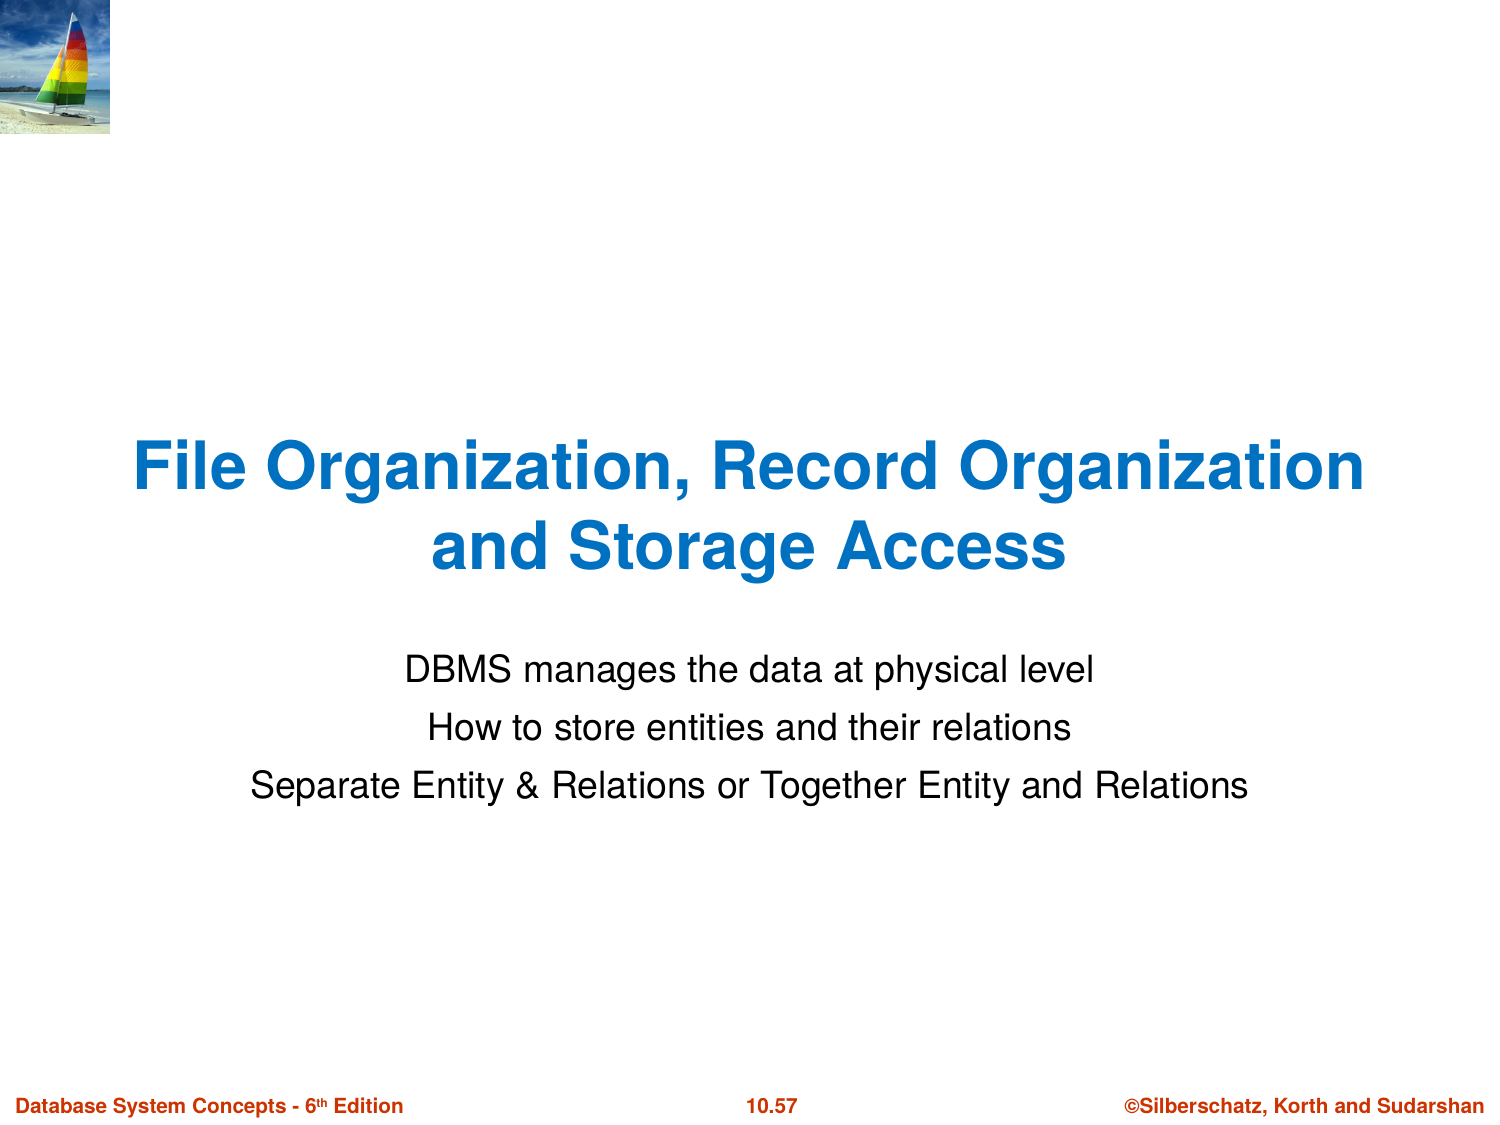

# File Organization, Record Organization and Storage Access
DBMS manages the data at physical level
How to store entities and their relations
Separate Entity & Relations or Together Entity and Relations